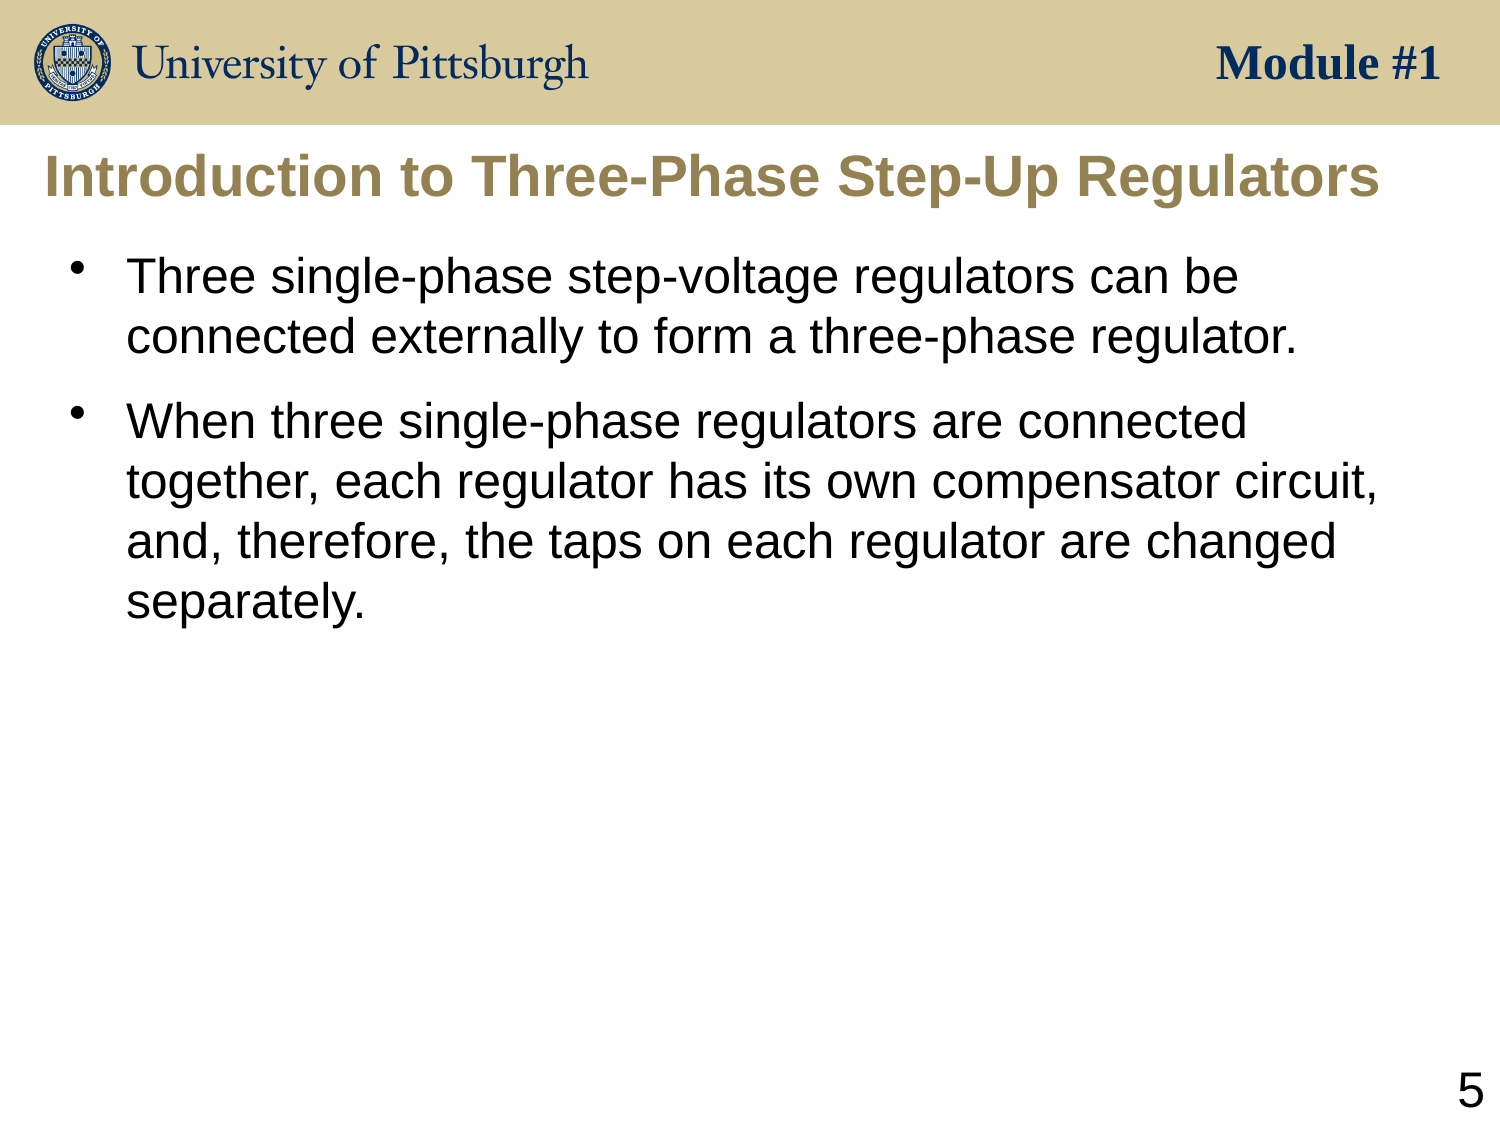

Module #1
# Introduction to Three-Phase Step-Up Regulators
Three single-phase step-voltage regulators can be connected externally to form a three-phase regulator.
When three single-phase regulators are connected together, each regulator has its own compensator circuit, and, therefore, the taps on each regulator are changed separately.
5